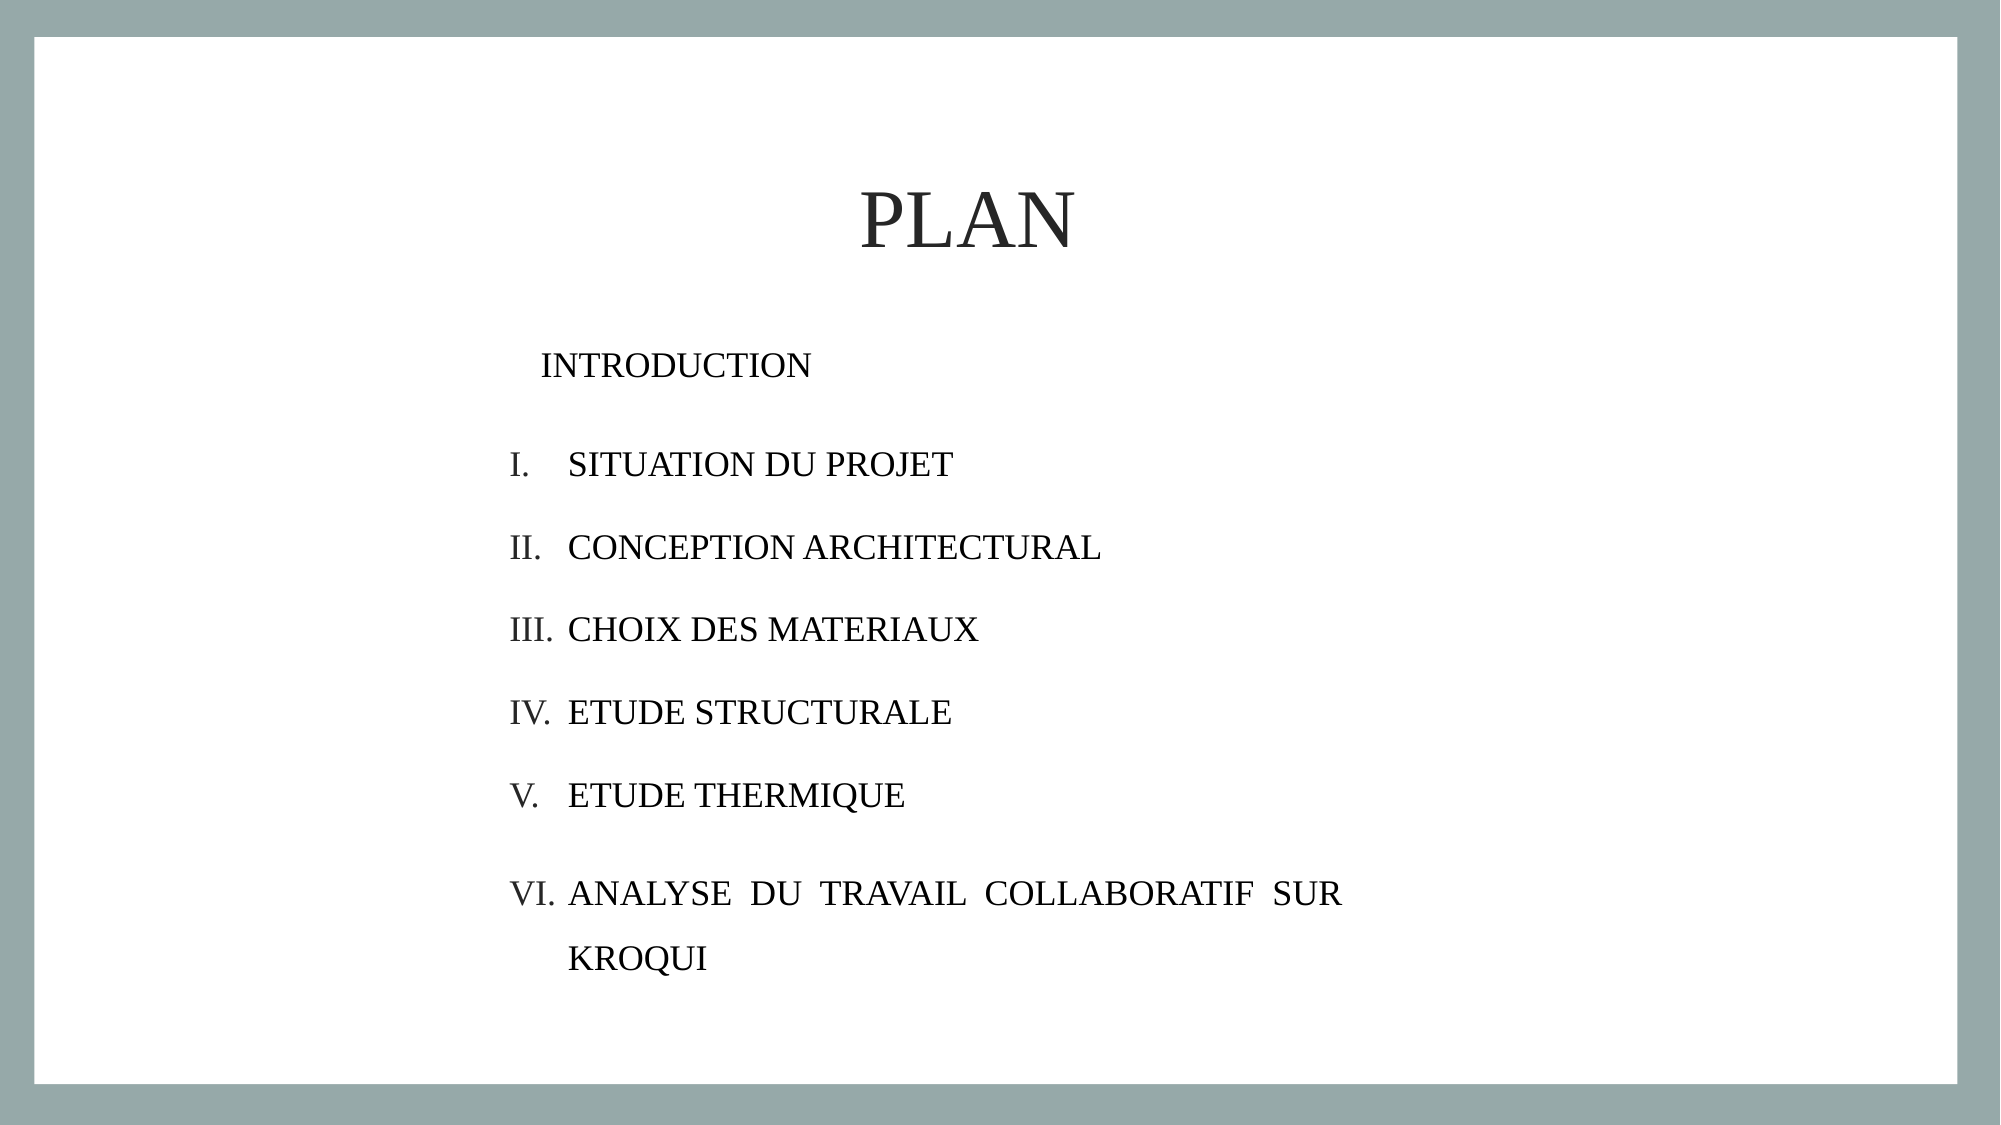

# PLAN
INTRODUCTION
SITUATION DU PROJET
CONCEPTION ARCHITECTURAL
CHOIX DES MATERIAUX
ETUDE STRUCTURALE
ETUDE THERMIQUE
ANALYSE DU TRAVAIL COLLABORATIF SUR KROQUI

2